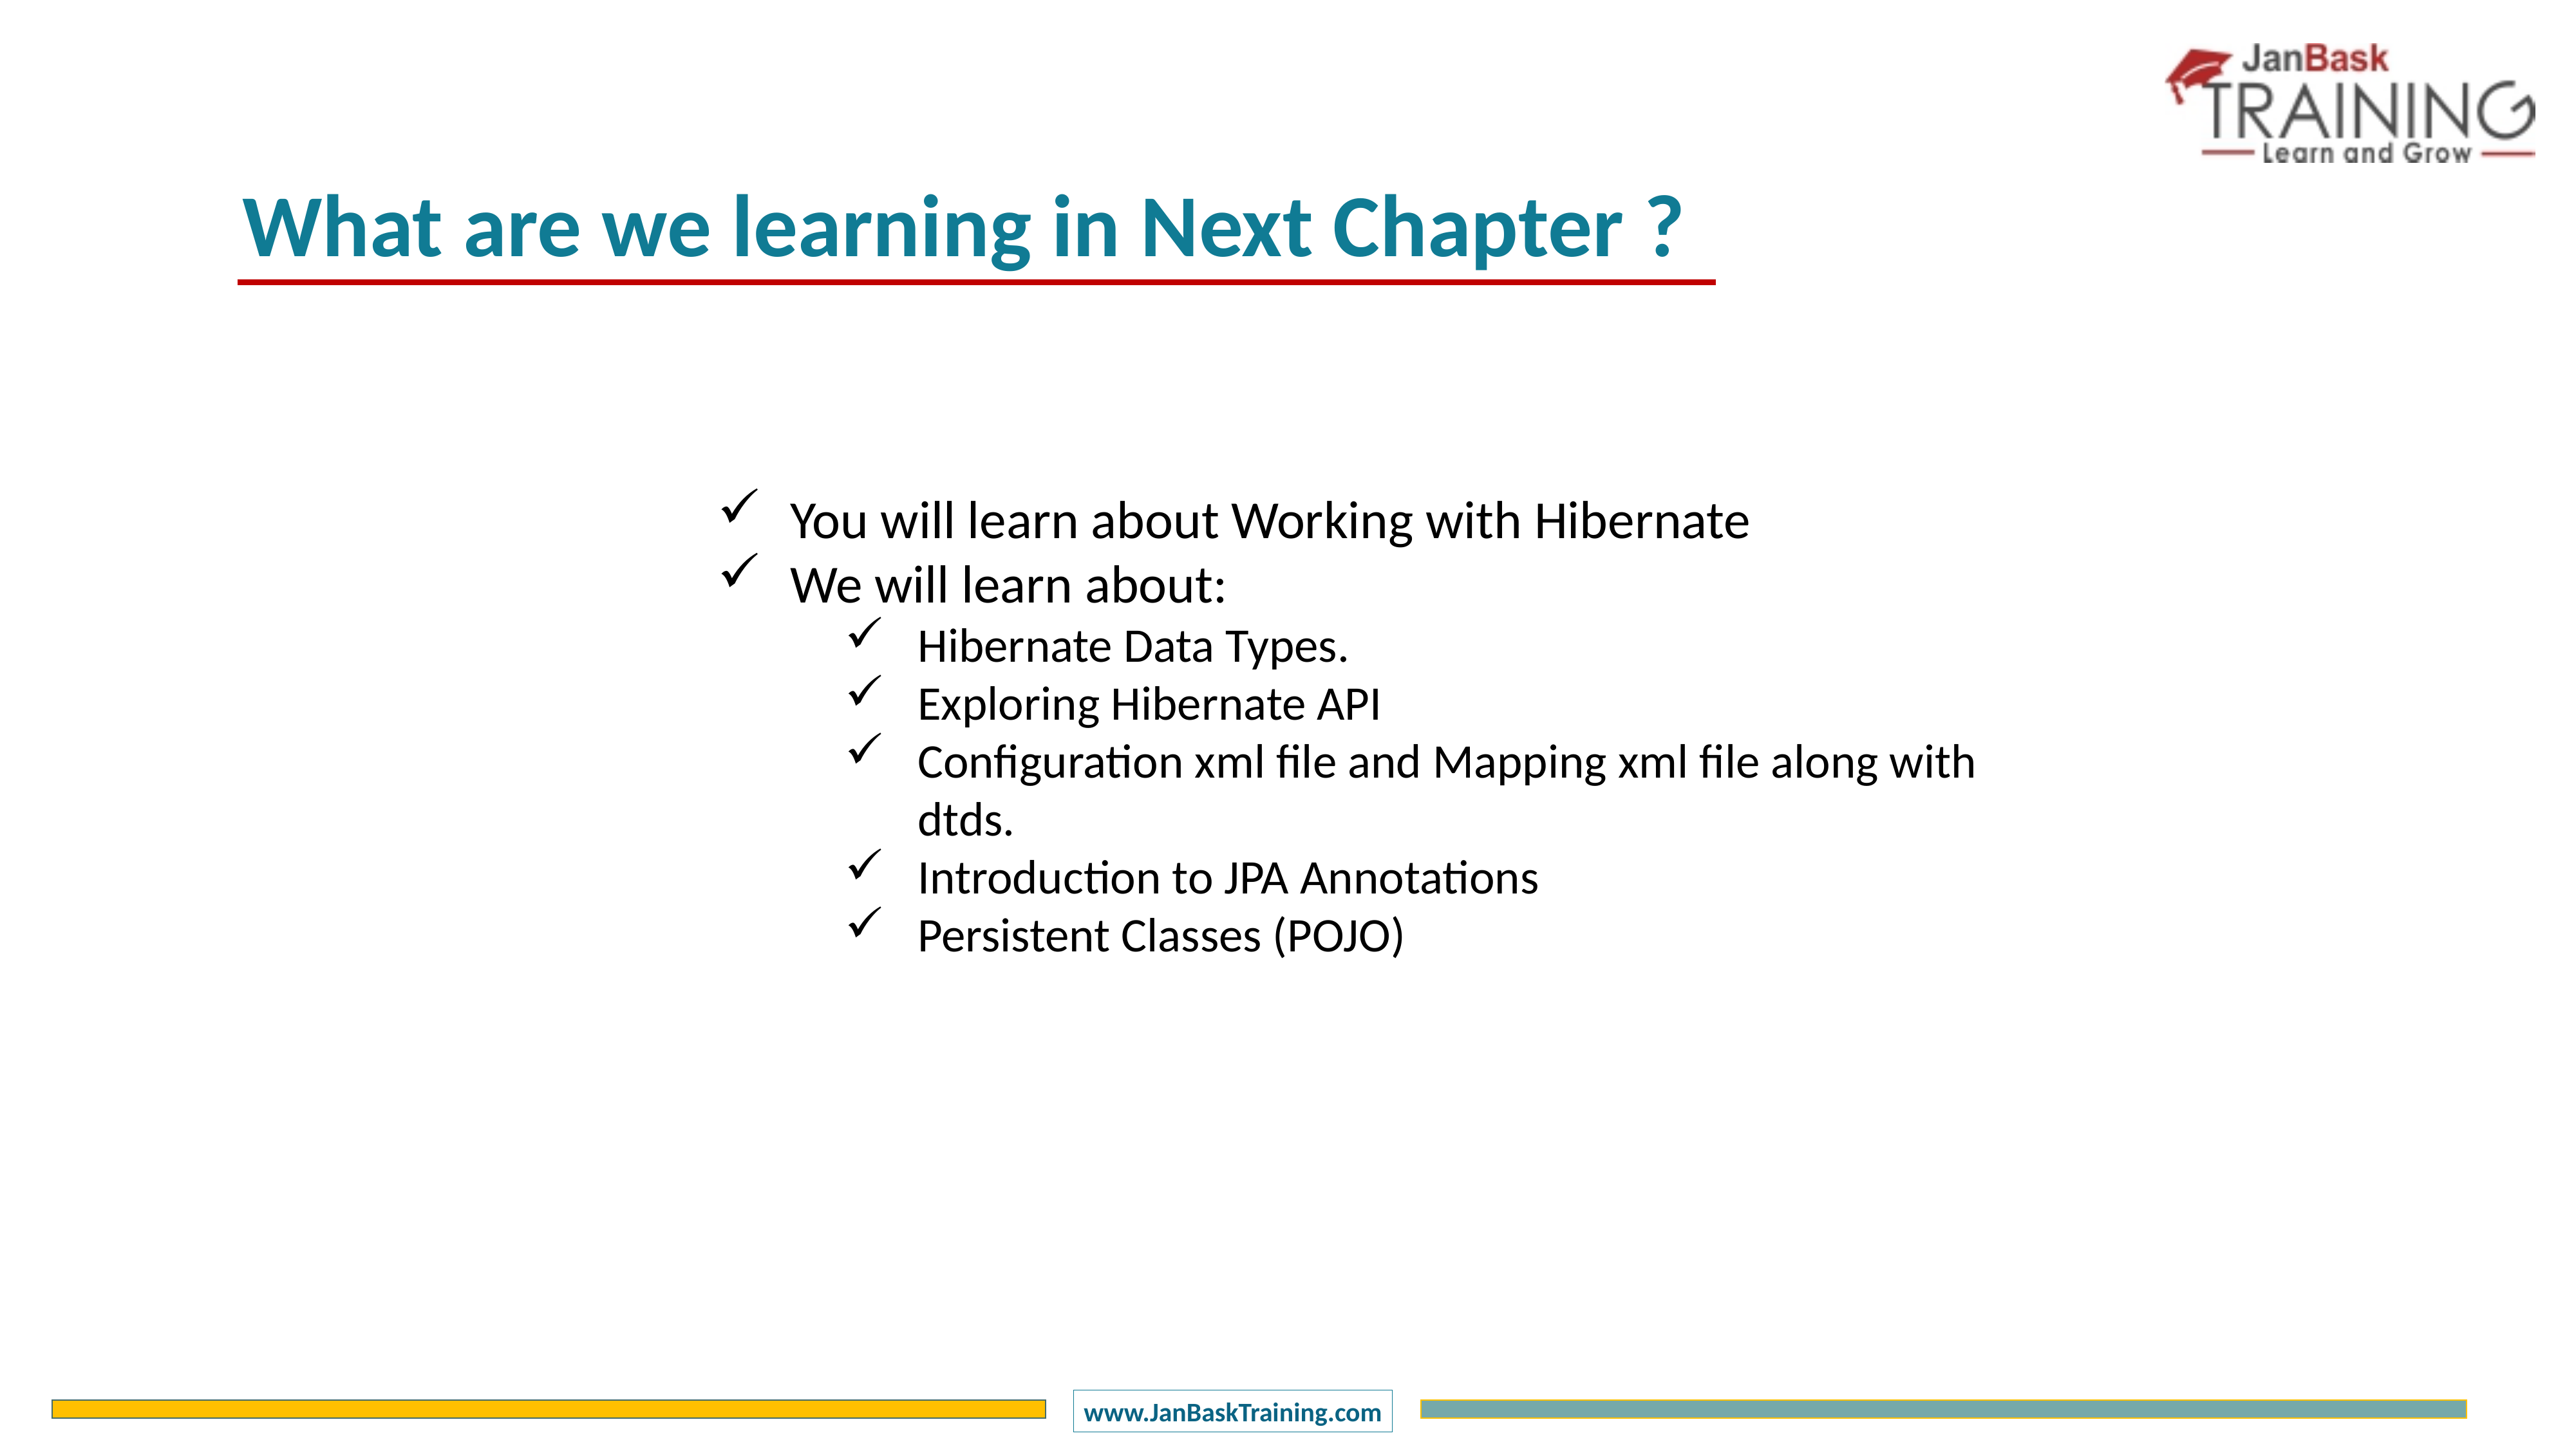

What are we learning in Next Chapter ?
You will learn about Working with Hibernate
We will learn about:
Hibernate Data Types.
Exploring Hibernate API
Configuration xml file and Mapping xml file along with dtds.
Introduction to JPA Annotations
Persistent Classes (POJO)